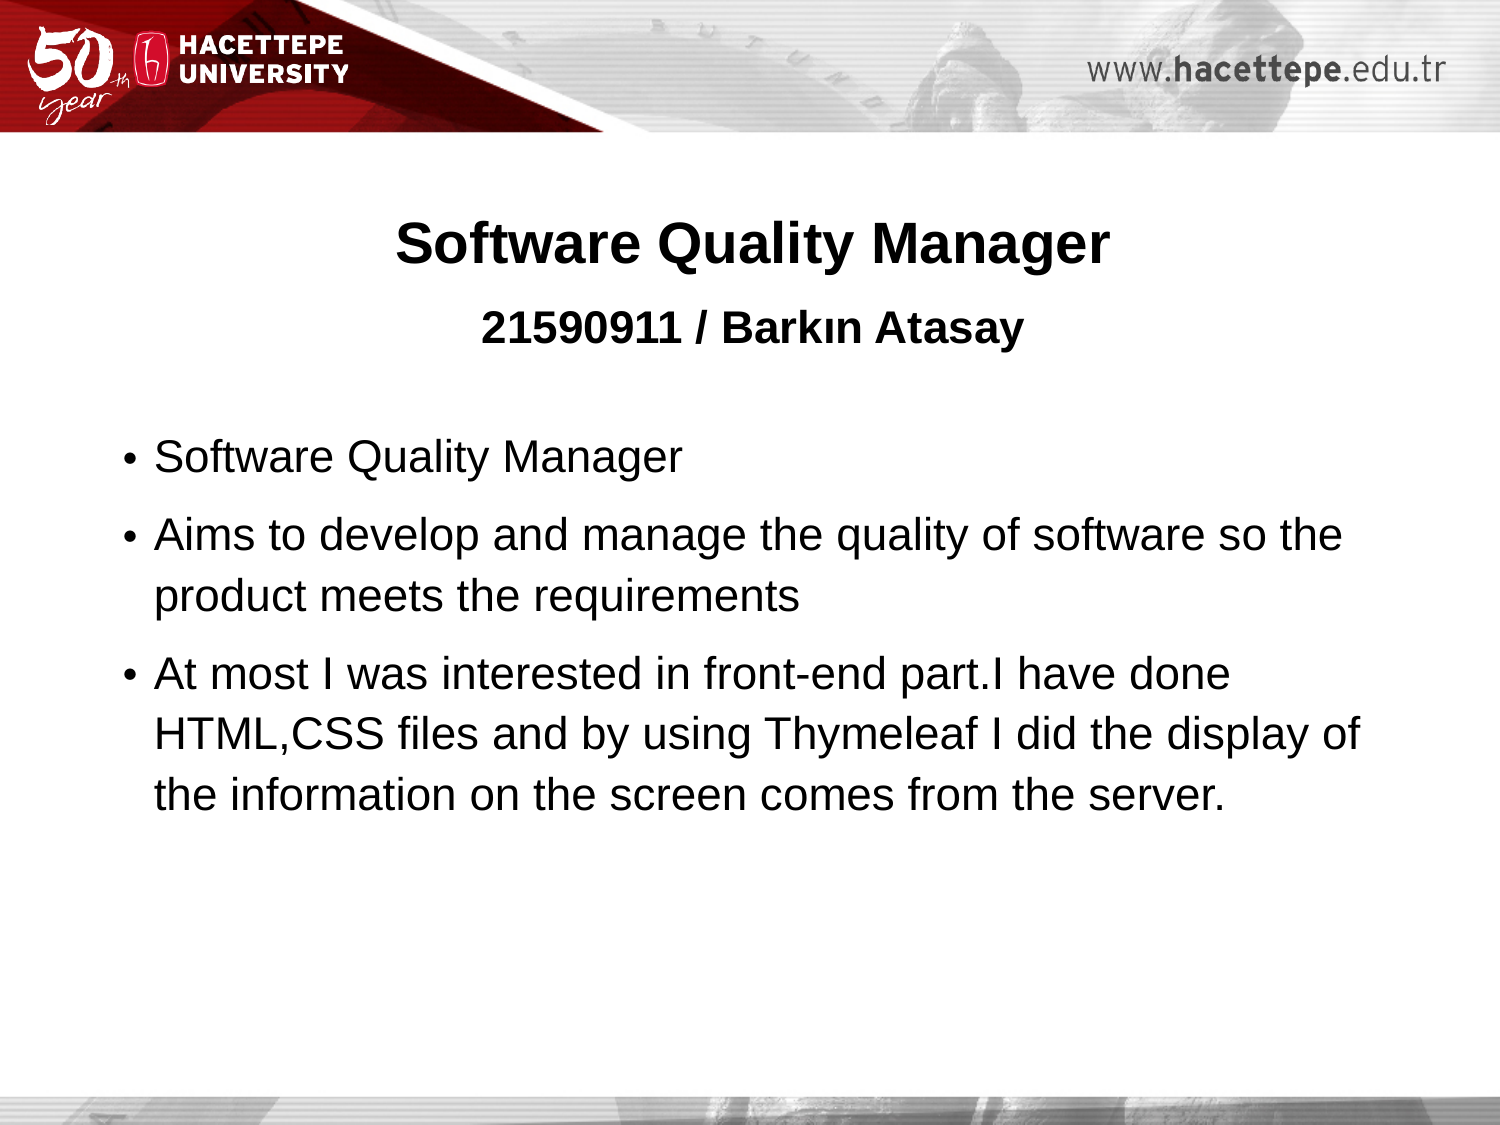

Software Quality Manager
21590911 / Barkın Atasay
Software Quality Manager
Aims to develop and manage the quality of software so the product meets the requirements
At most I was interested in front-end part.I have done HTML,CSS files and by using Thymeleaf I did the display of the information on the screen comes from the server.